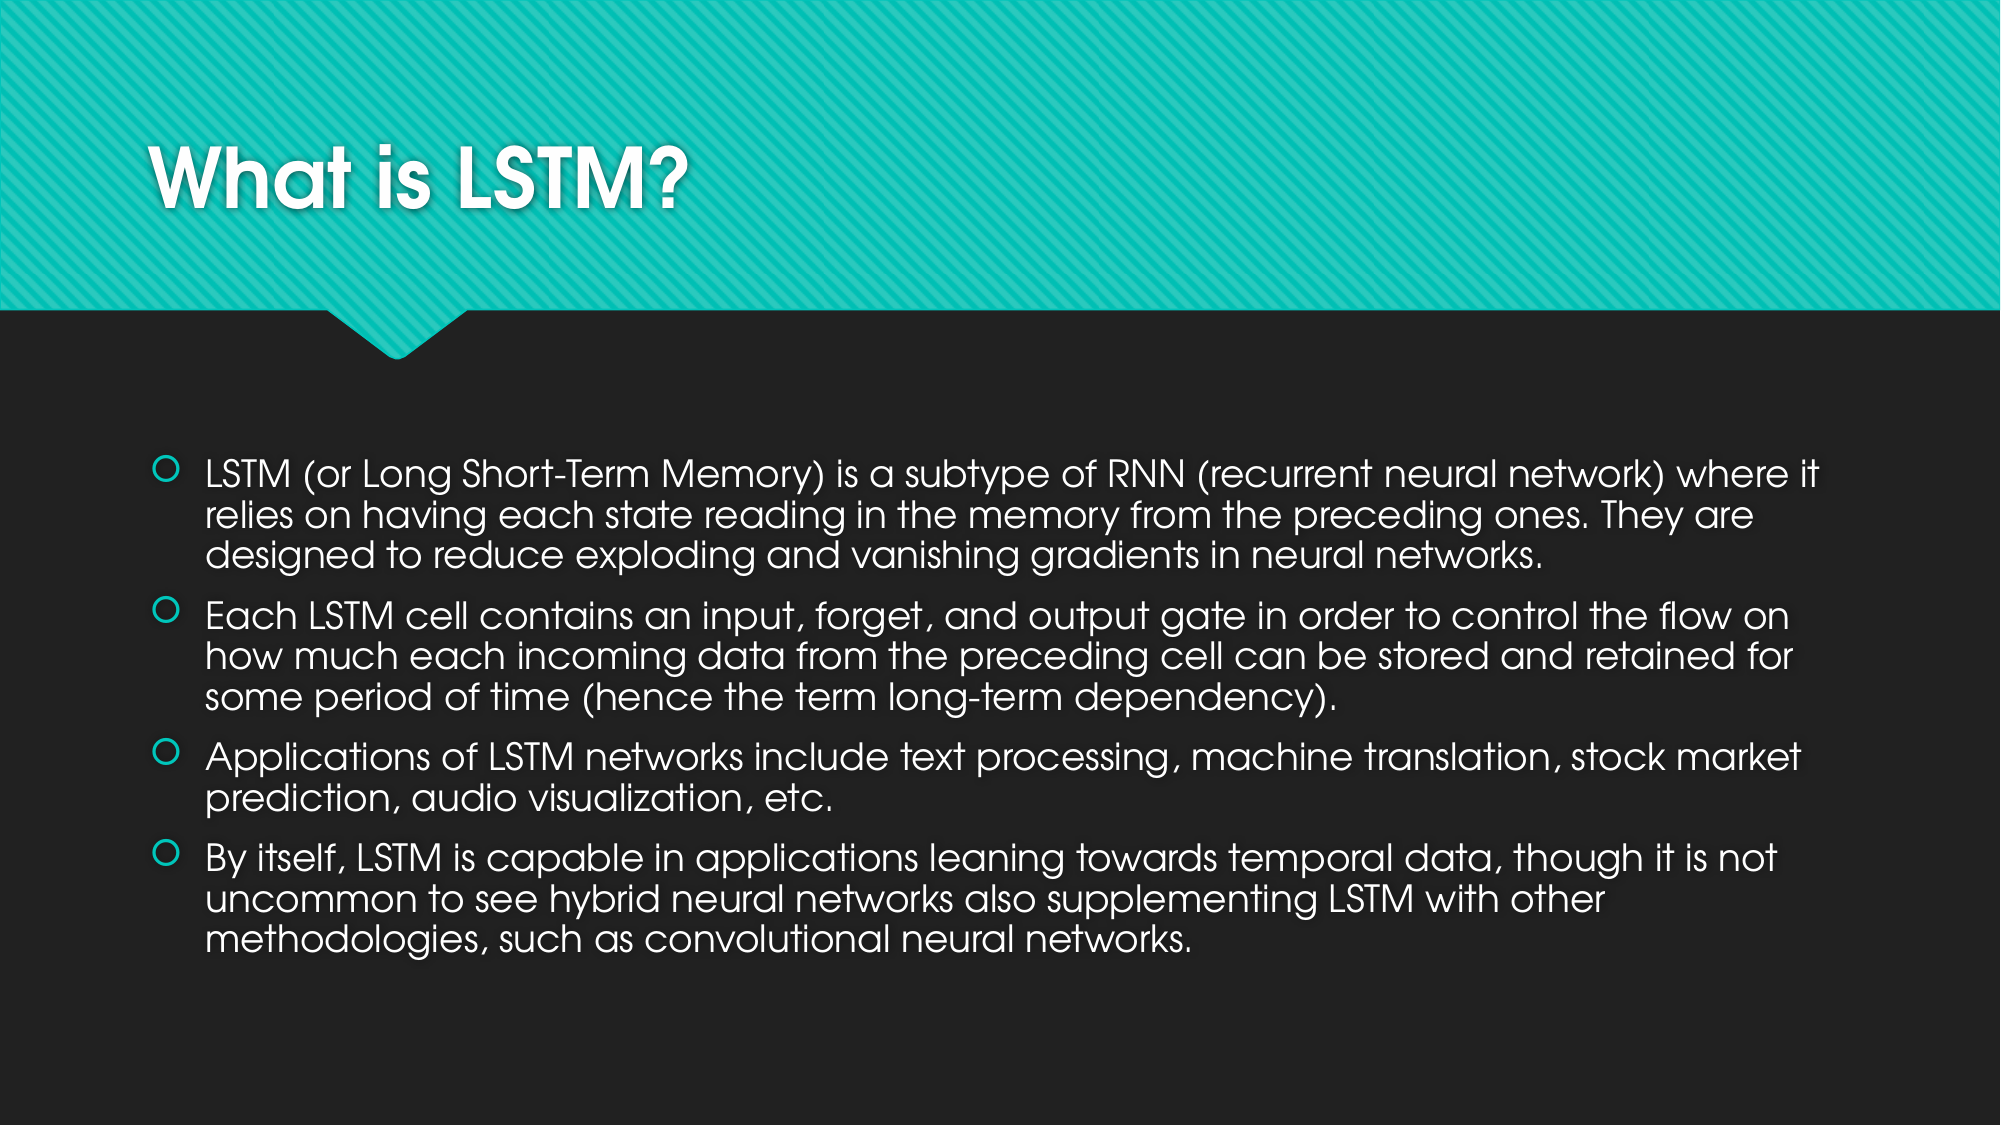

# What is LSTM?
LSTM (or Long Short-Term Memory) is a subtype of RNN (recurrent neural network) where it relies on having each state reading in the memory from the preceding ones. They are designed to reduce exploding and vanishing gradients in neural networks.
Each LSTM cell contains an input, forget, and output gate in order to control the flow on how much each incoming data from the preceding cell can be stored and retained for some period of time (hence the term long-term dependency).
Applications of LSTM networks include text processing, machine translation, stock market prediction, audio visualization, etc.
By itself, LSTM is capable in applications leaning towards temporal data, though it is not uncommon to see hybrid neural networks also supplementing LSTM with other methodologies, such as convolutional neural networks.